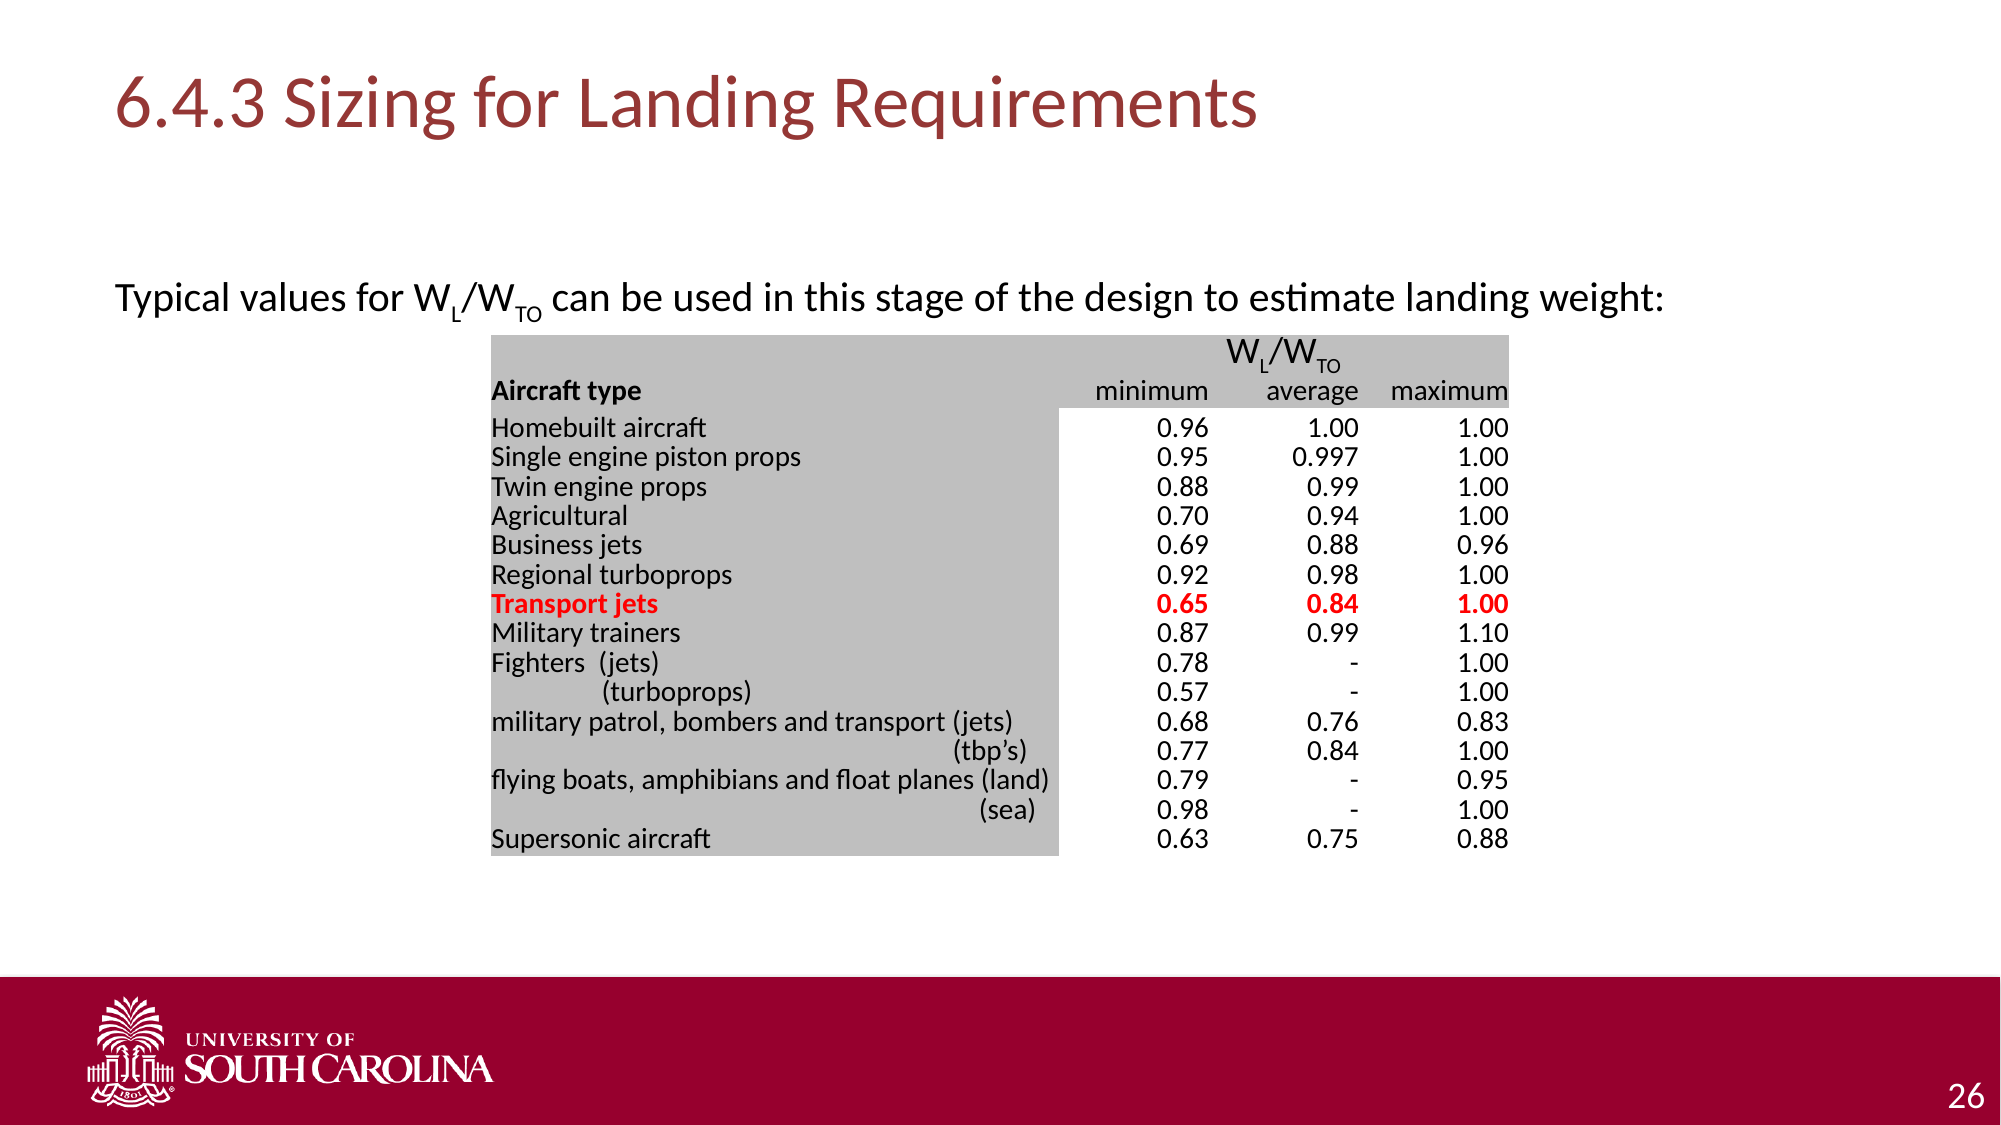

# 6.4.3 Sizing for Landing Requirements
Typical values for WL/WTO can be used in this stage of the design to estimate landing weight:

|  | WL/WTO |  |  |
| --- | --- | --- | --- |
| Aircraft type | minimum | average | maximum |
| Homebuilt aircraft | 0.96 | 1.00 | 1.00 |
| Single engine piston props | 0.95 | 0.997 | 1.00 |
| Twin engine props | 0.88 | 0.99 | 1.00 |
| Agricultural | 0.70 | 0.94 | 1.00 |
| Business jets | 0.69 | 0.88 | 0.96 |
| Regional turboprops | 0.92 | 0.98 | 1.00 |
| Transport jets | 0.65 | 0.84 | 1.00 |
| Military trainers | 0.87 | 0.99 | 1.10 |
| Fighters (jets) | 0.78 | - | 1.00 |
| (turboprops) | 0.57 | - | 1.00 |
| military patrol, bombers and transport (jets) | 0.68 | 0.76 | 0.83 |
| (tbp’s) | 0.77 | 0.84 | 1.00 |
| flying boats, amphibians and float planes (land) | 0.79 | - | 0.95 |
| (sea) | 0.98 | - | 1.00 |
| Supersonic aircraft | 0.63 | 0.75 | 0.88 |